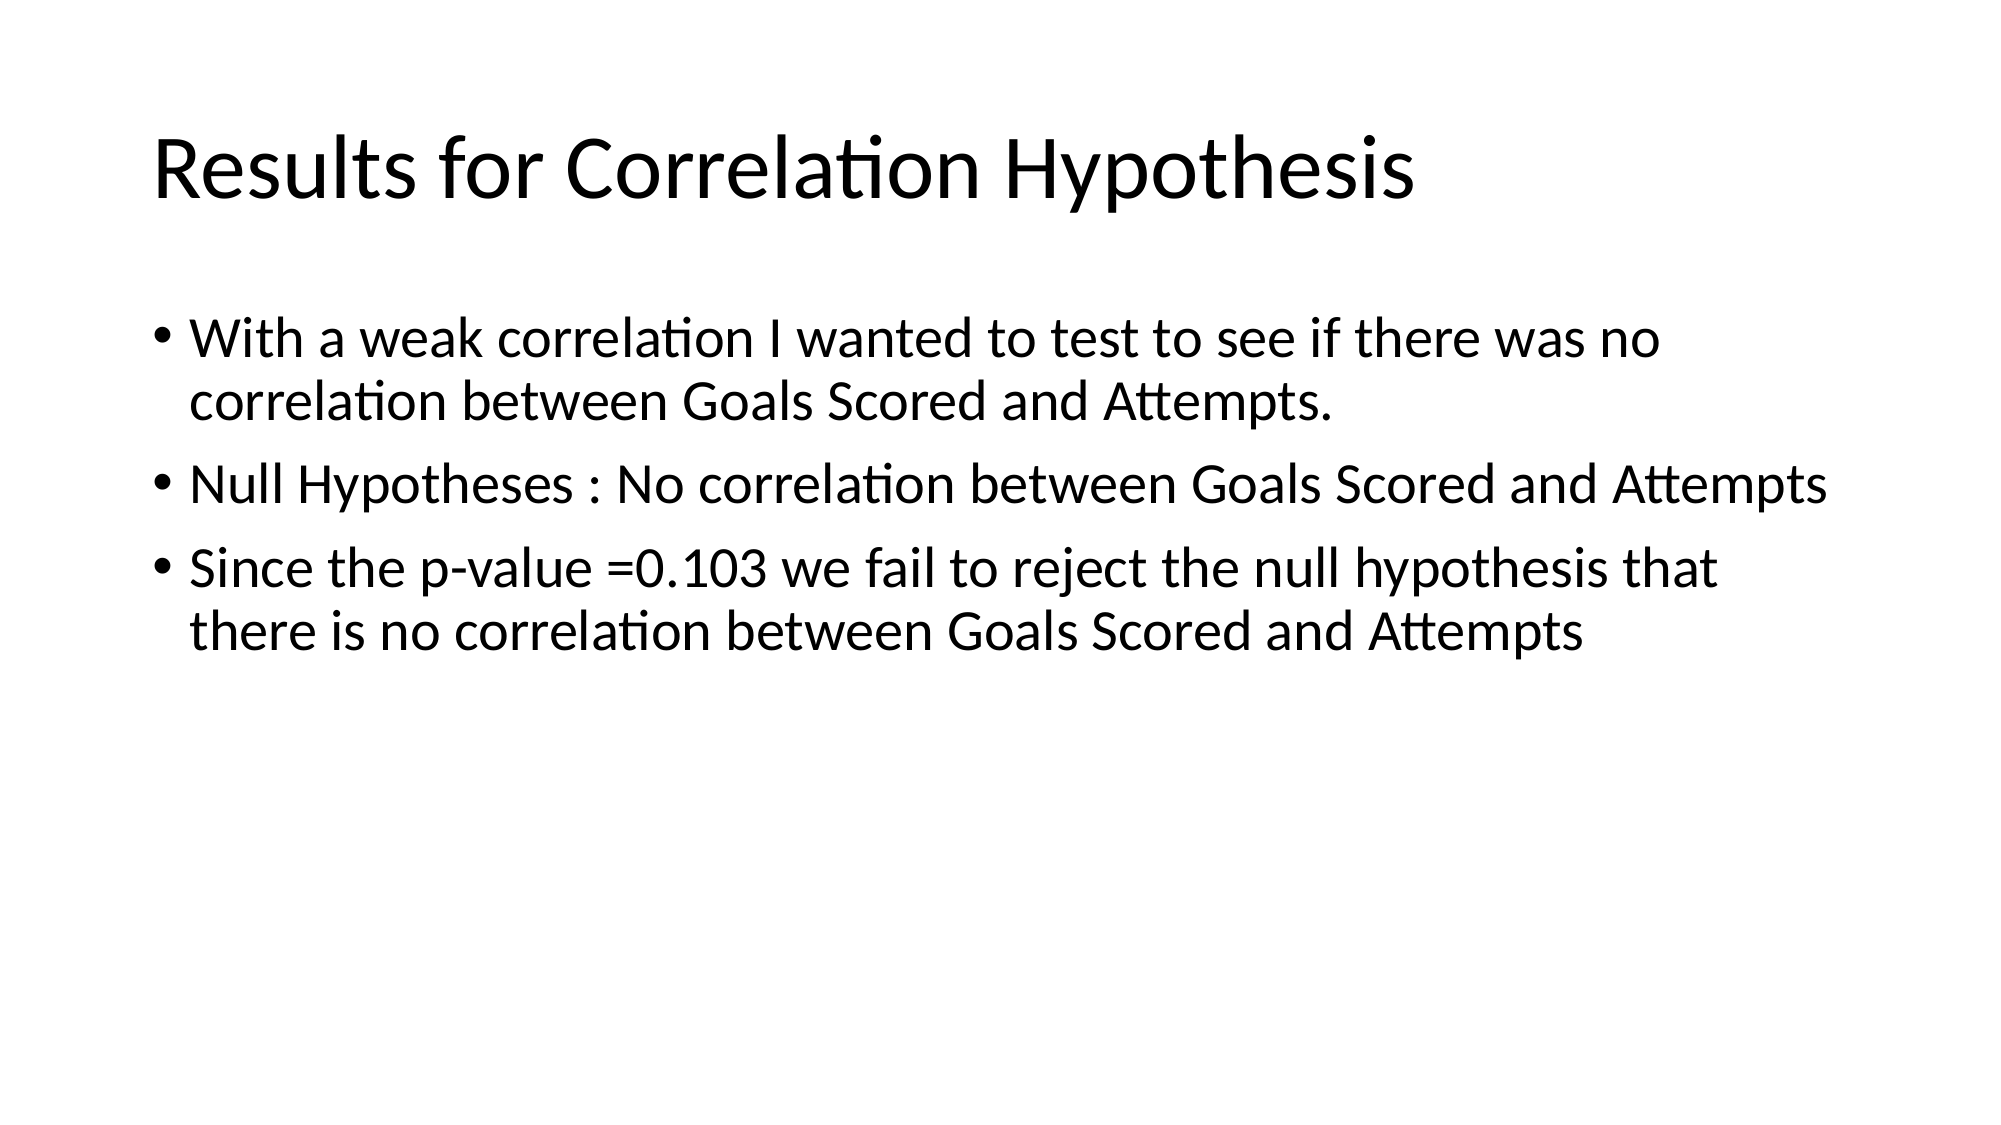

# Results for Correlation Hypothesis
With a weak correlation I wanted to test to see if there was no correlation between Goals Scored and Attempts.
Null Hypotheses : No correlation between Goals Scored and Attempts
Since the p-value =0.103 we fail to reject the null hypothesis that there is no correlation between Goals Scored and Attempts